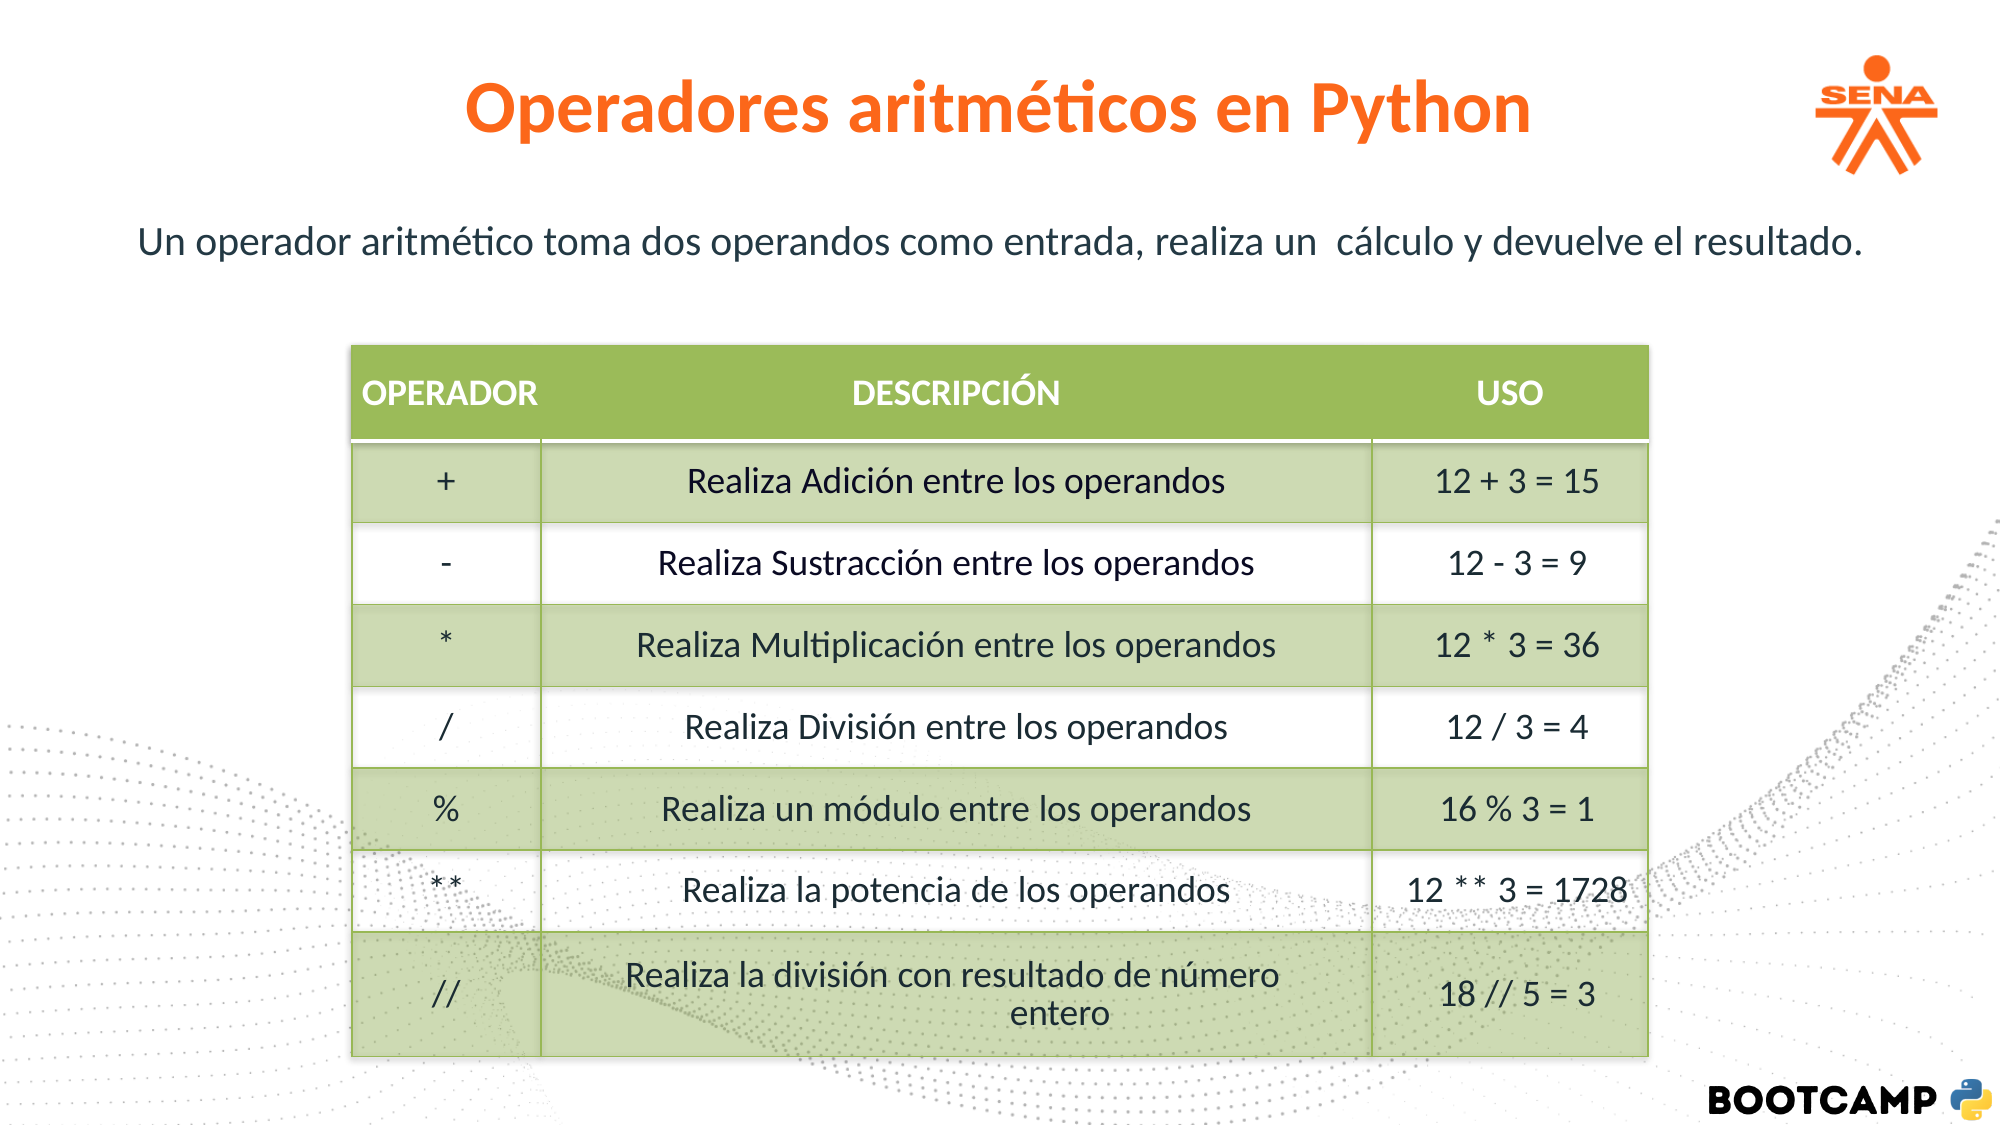

Operadores aritméticos en Python
Un operador aritmético toma dos operandos como entrada, realiza un  cálculo y devuelve el resultado.
| OPERADOR | DESCRIPCIÓN | USO |
| --- | --- | --- |
| + | Realiza Adición entre los operandos | 12 + 3 = 15 |
| - | Realiza Sustracción entre los operandos | 12 - 3 = 9 |
| \* | Realiza Multiplicación entre los operandos | 12 \* 3 = 36 |
| / | Realiza División entre los operandos | 12 / 3 = 4 |
| % | Realiza un módulo entre los operandos | 16 % 3 = 1 |
| \*\* | Realiza la potencia de los operandos | 12 \*\* 3 = 1728 |
| // | Realiza la división con resultado de número entero | 18 // 5 = 3 |